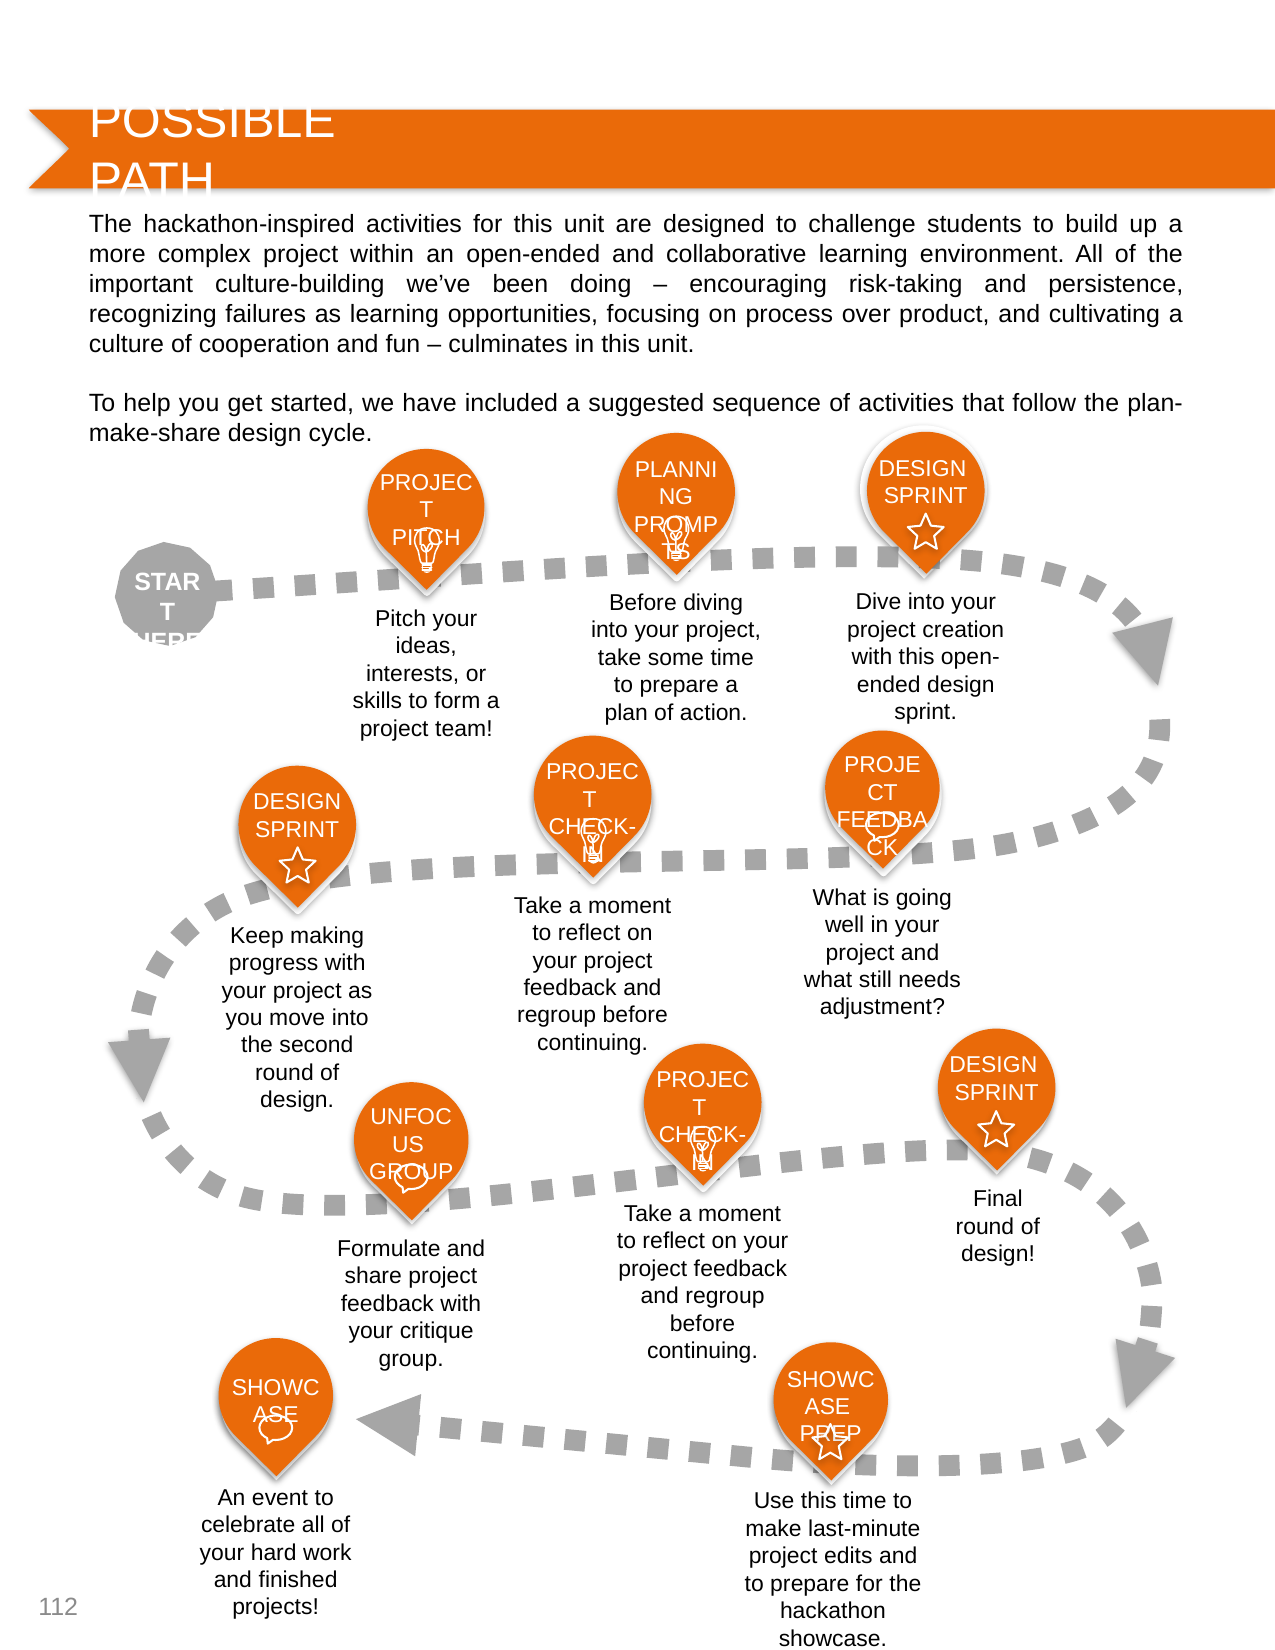

POSSIBLE PATH
The hackathon-inspired activities for this unit are designed to challenge students to build up a more complex project within an open-ended and collaborative learning environment. All of the important culture-building we’ve been doing – encouraging risk-taking and persistence, recognizing failures as learning opportunities, focusing on process over product, and cultivating a culture of cooperation and fun – culminates in this unit.

To help you get started, we have included a suggested sequence of activities that follow the plan-make-share design cycle.

DESIGN
SPRINT

Dive into your project creation with this open-ended design sprint.

PLANNING PROMPTS

Before diving into your project, take some time to prepare a plan of action.

PROJECT
PITCH

Pitch your ideas, interests, or skills to form a project team!

START HERE

PROJECT FEEDBACK

What is going well in your project and what still needs adjustment?

PROJECT
CHECK-IN

Take a moment to reflect on your project feedback and regroup before continuing.

SKILL SHARE

DESIGN
SPRINT

Keep making progress with your project as you move into the second round of design.

DESIGN
SPRINT

Final round of design!

PROJECT
CHECK-IN

Take a moment to reflect on your project feedback and regroup before continuing.

UNFOCUS
GROUP

Formulate and share project feedback with your critique group.

SHOWCASE

An event to celebrate all of your hard work and finished projects!

SHOWCASE
PREP

Use this time to make last-minute project edits and to prepare for the hackathon showcase.

112